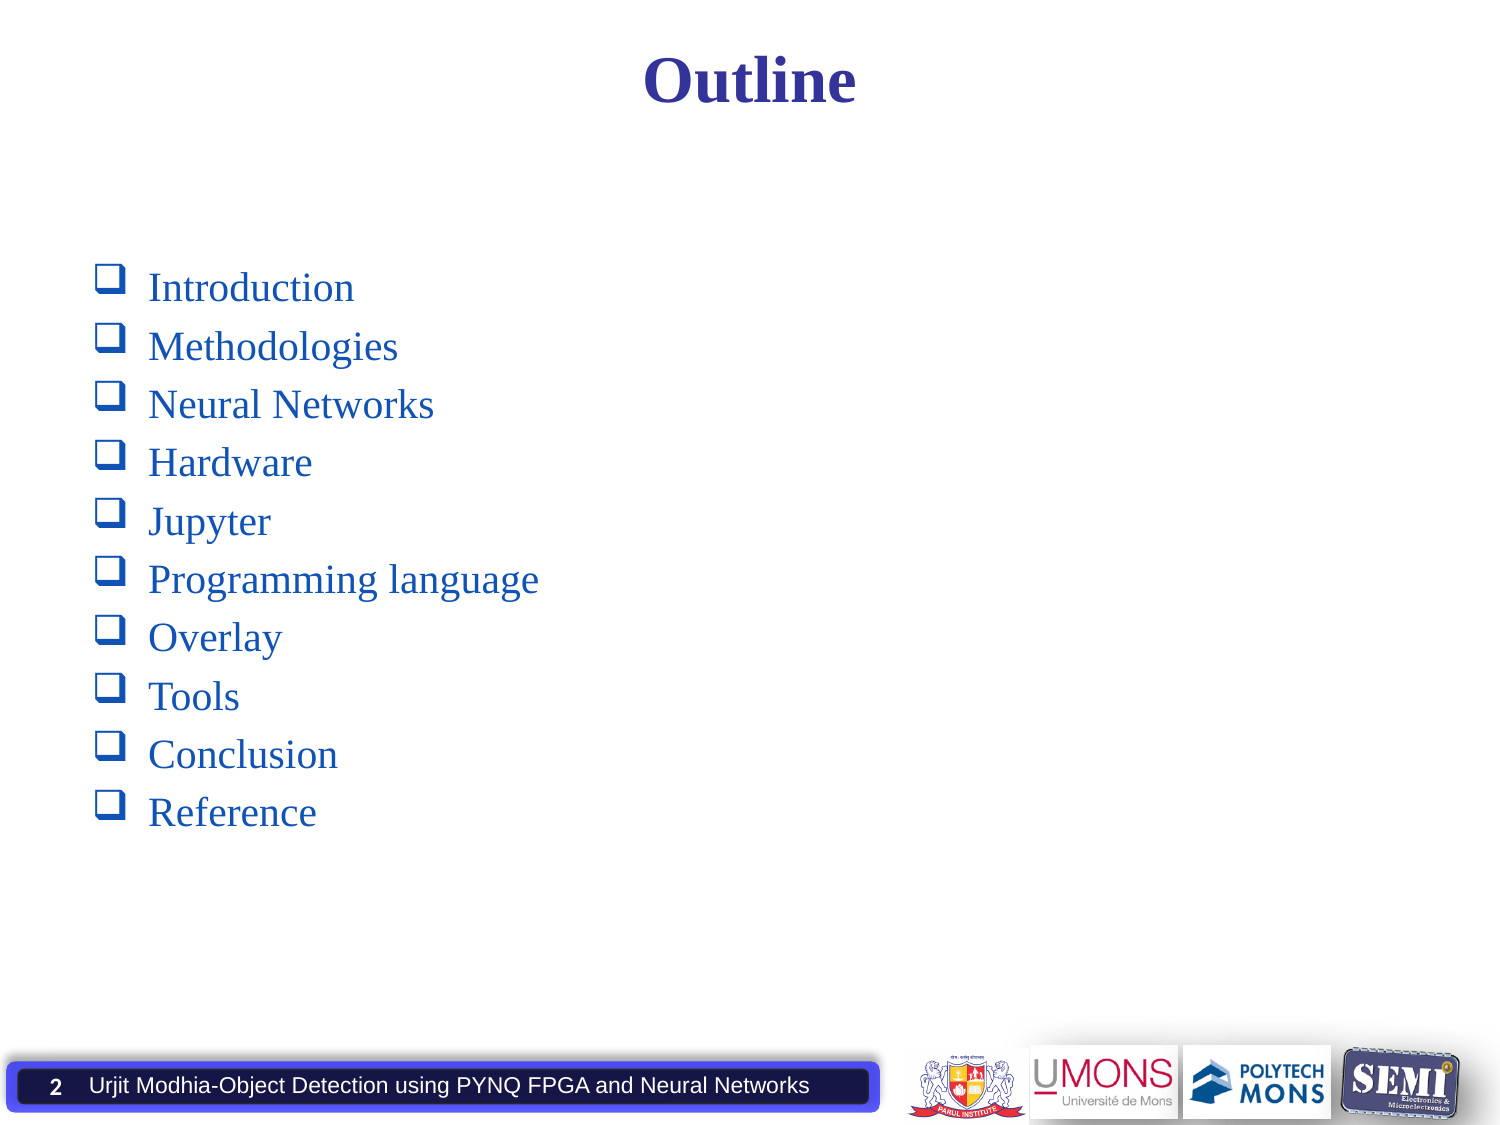

# Outline
Introduction
Methodologies
Neural Networks
Hardware
Jupyter
Programming language
Overlay
Tools
Conclusion
Reference